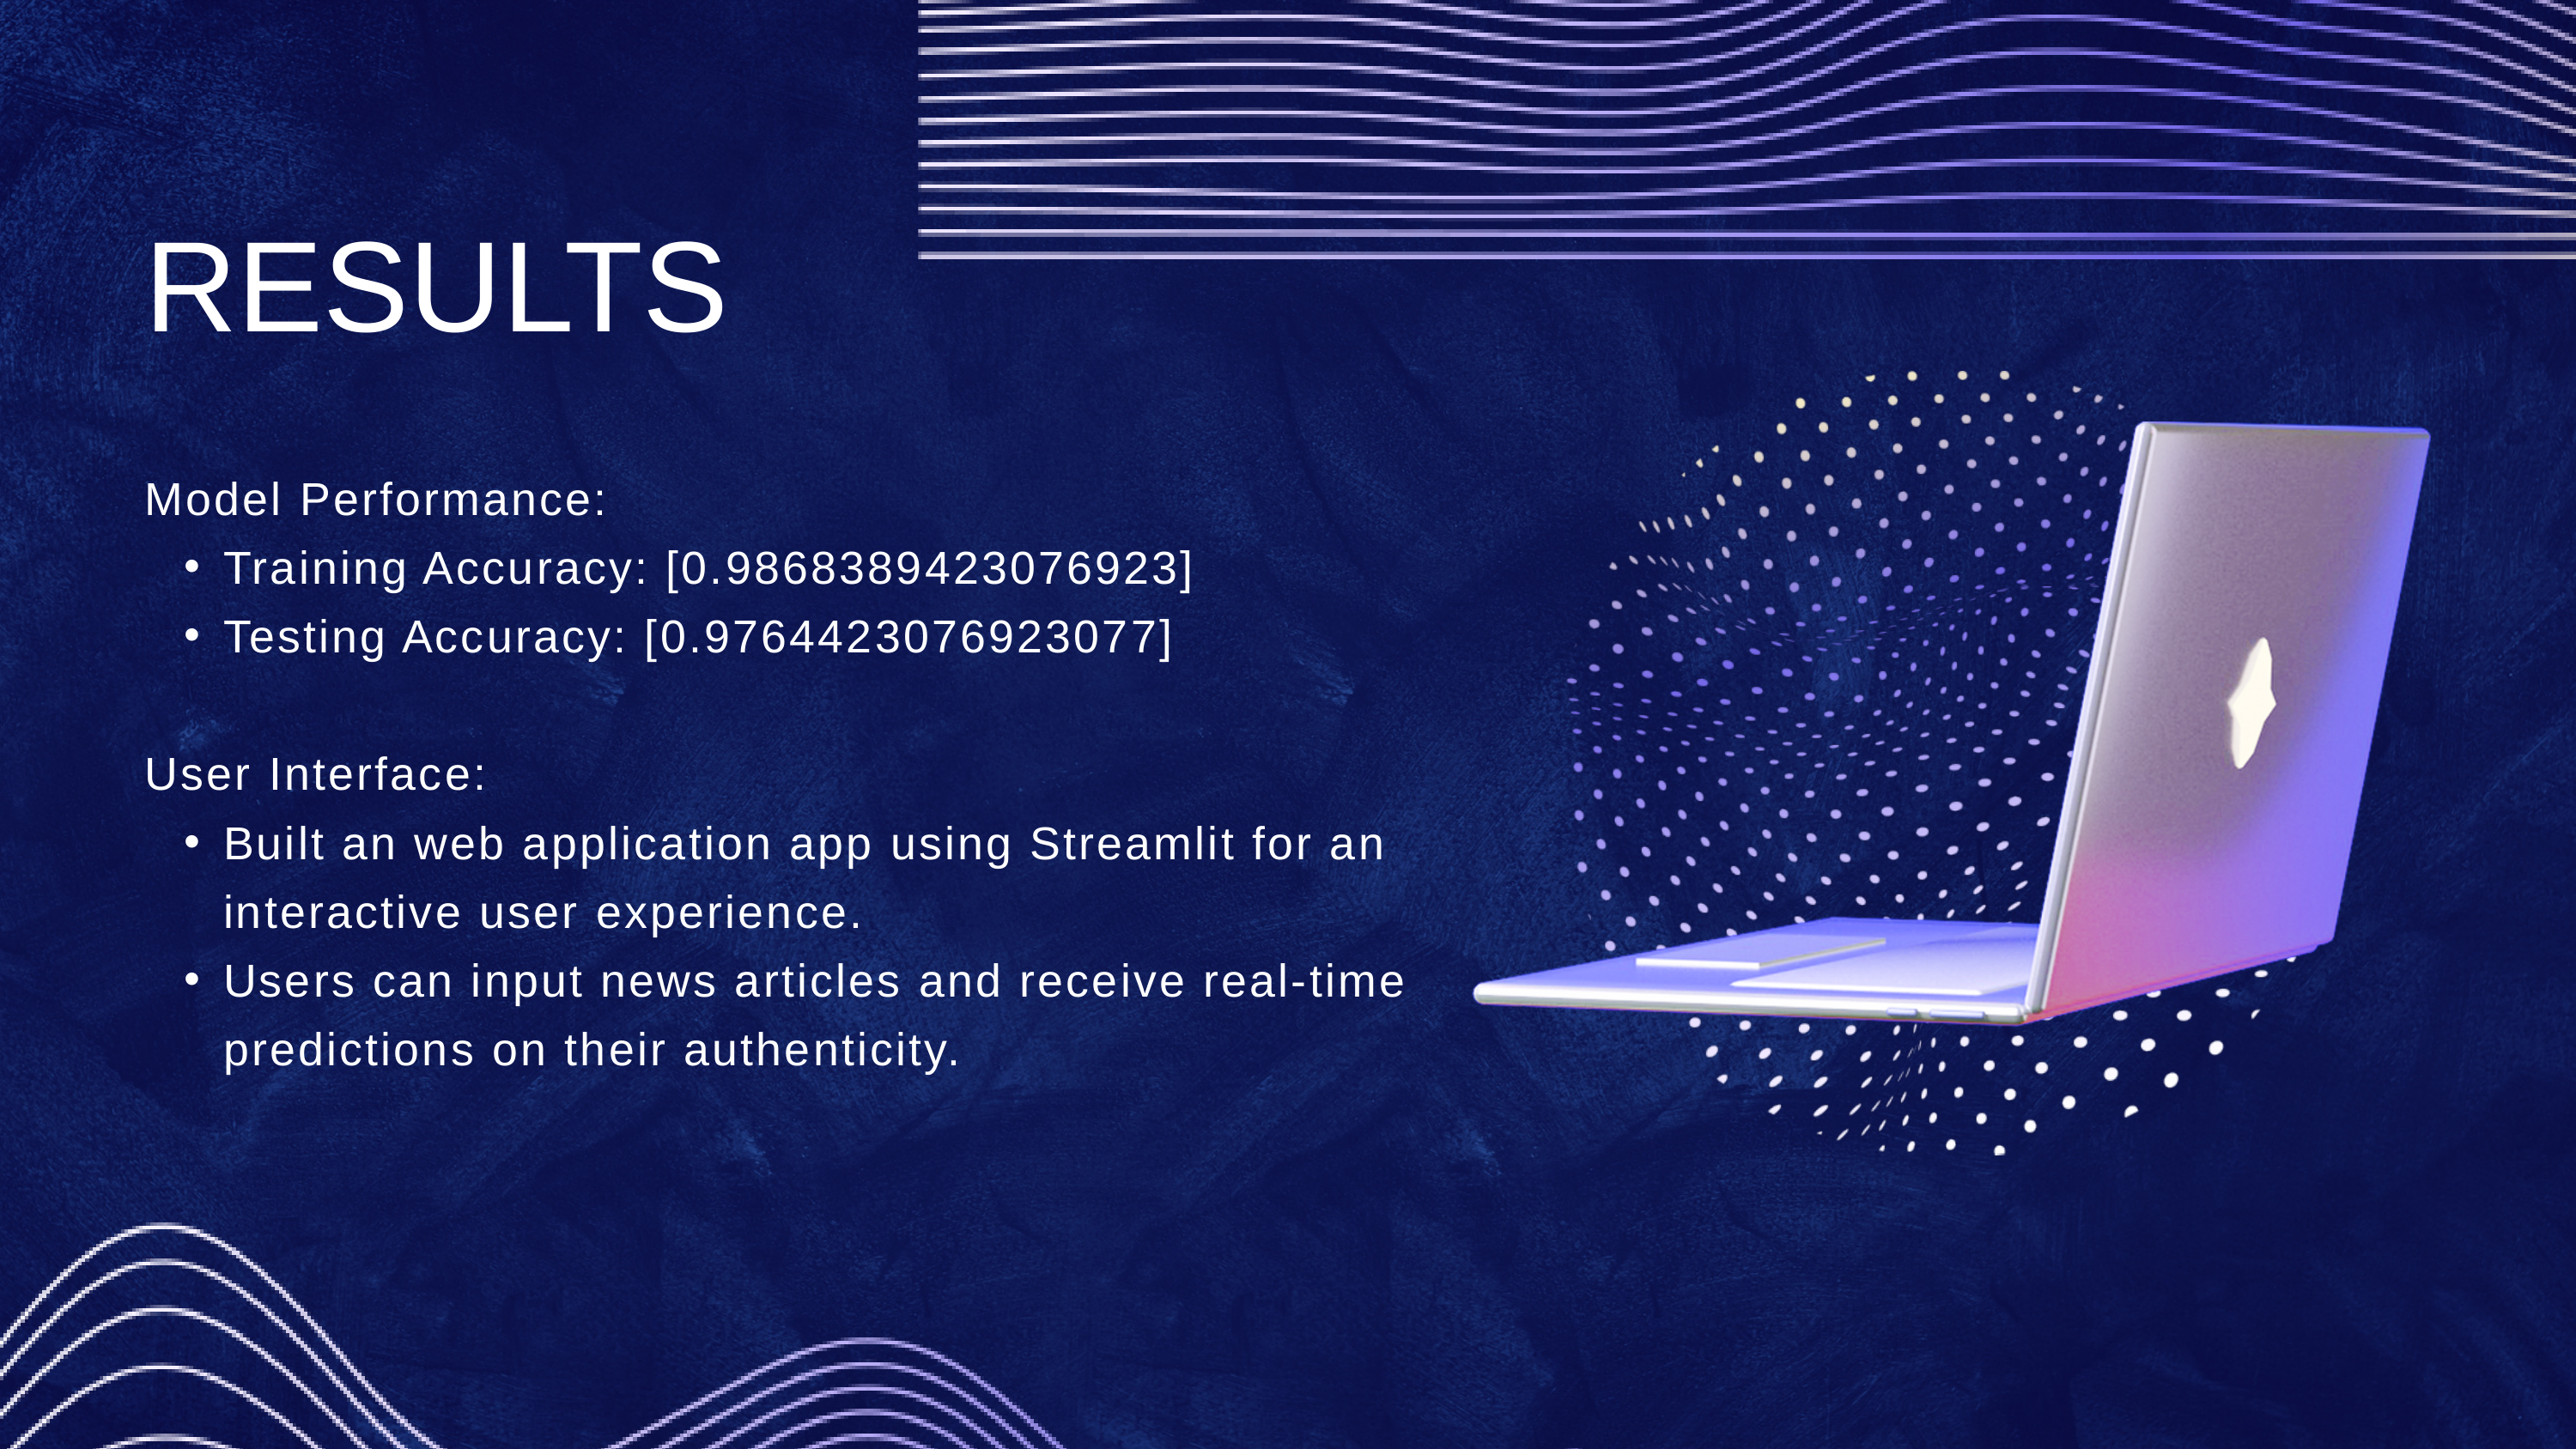

RESULTS

Model Performance:
Training Accuracy: [0.9868389423076923]
Testing Accuracy: [0.9764423076923077]

User Interface:
Built an web application app using Streamlit for an interactive user experience.
Users can input news articles and receive real-time predictions on their authenticity.